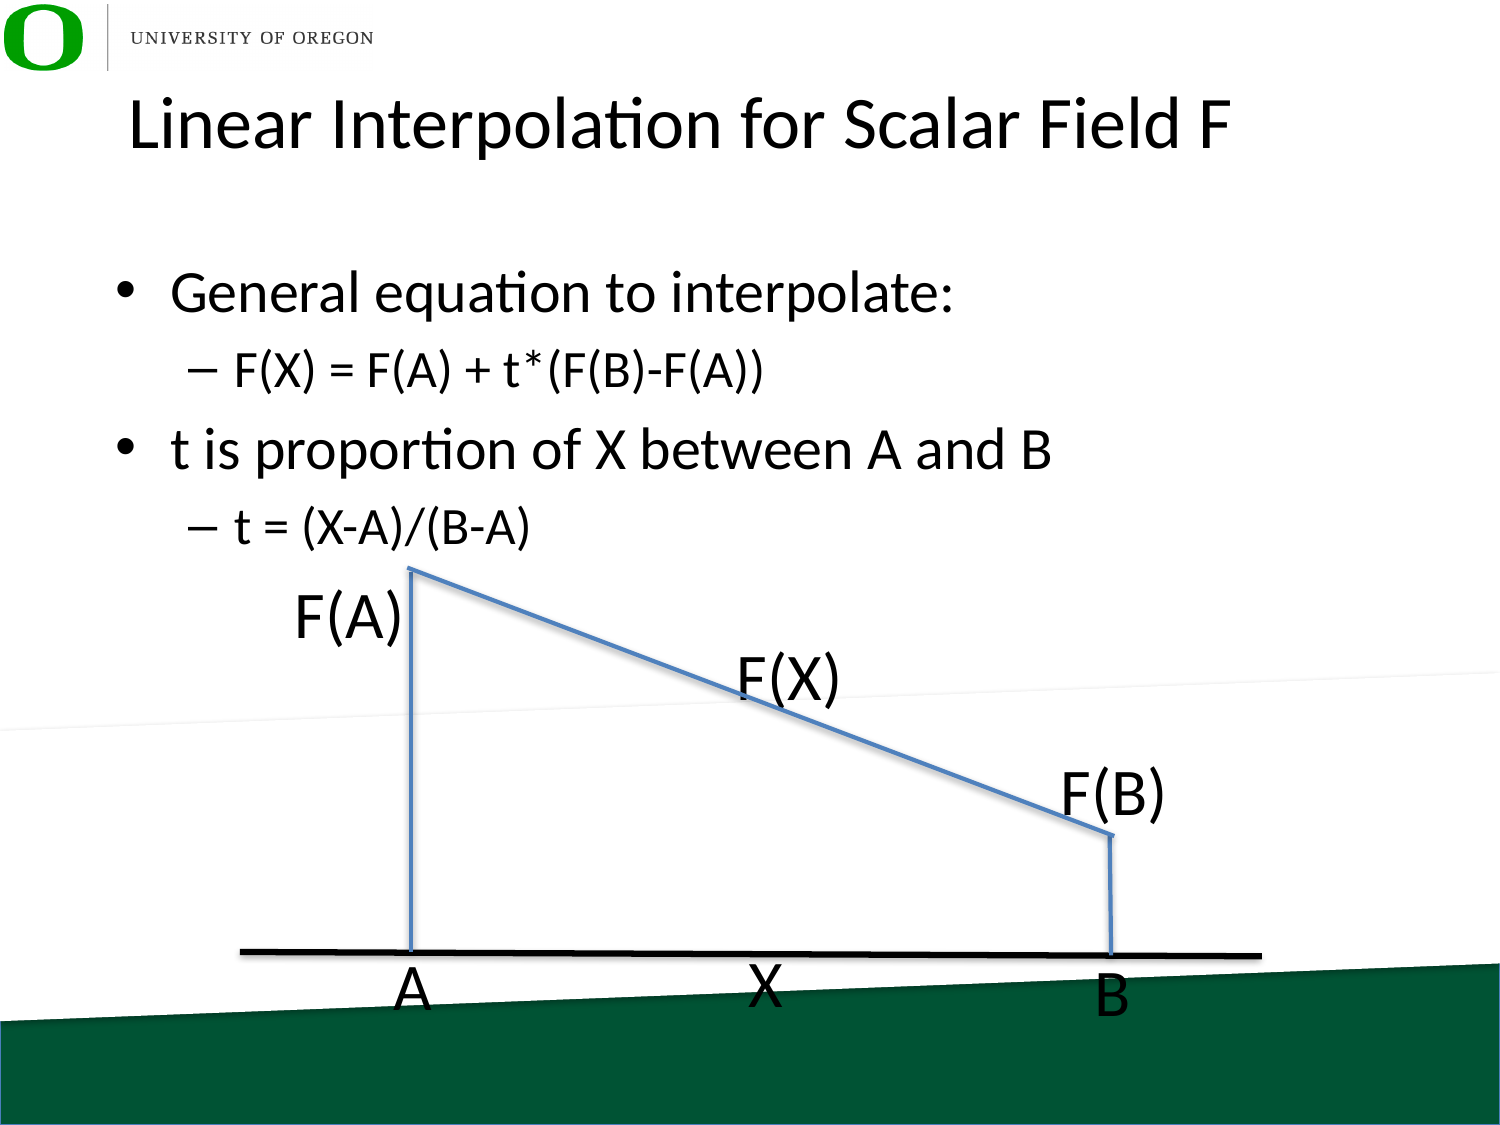

# Linear Interpolation for Scalar Field F
General equation to interpolate:
F(X) = F(A) + t*(F(B)-F(A))
t is proportion of X between A and B
t = (X-A)/(B-A)
F(A)
F(X)
F(B)
X
A
B